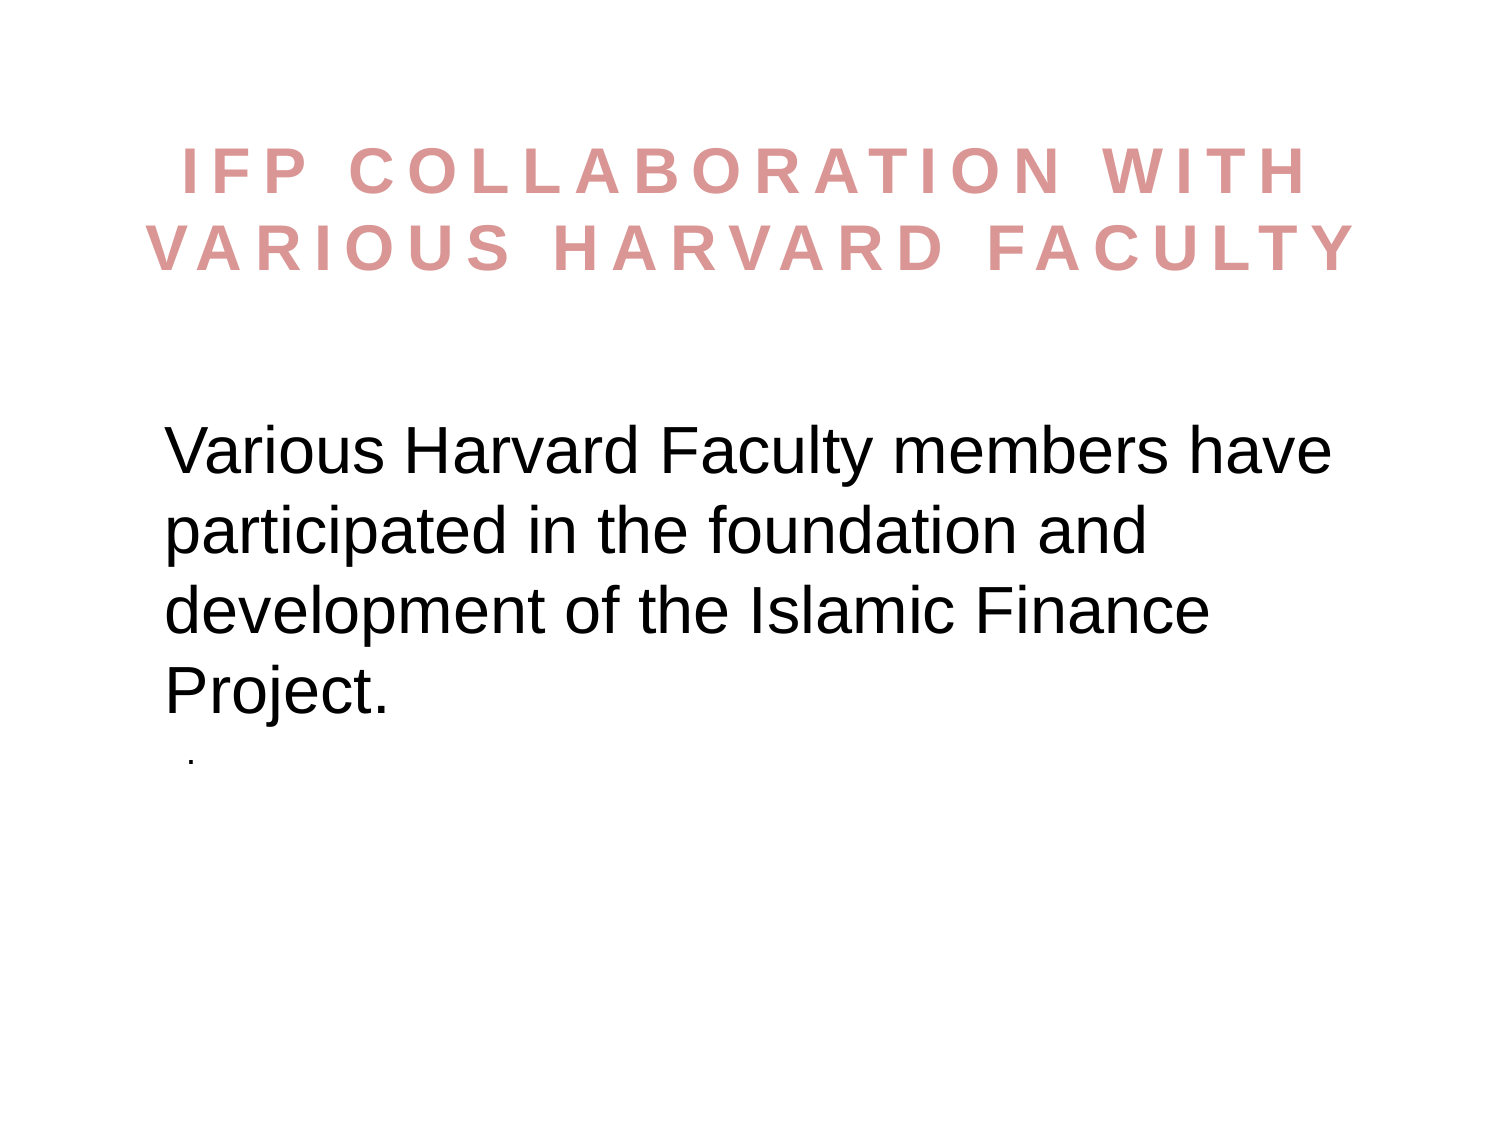

# IFP COLLABORATION WITH VARIOUS HARVARD FACULTY
Various Harvard Faculty members have participated in the foundation and development of the Islamic Finance Project.
  .

         A number of Harvard Faculty members have participated in